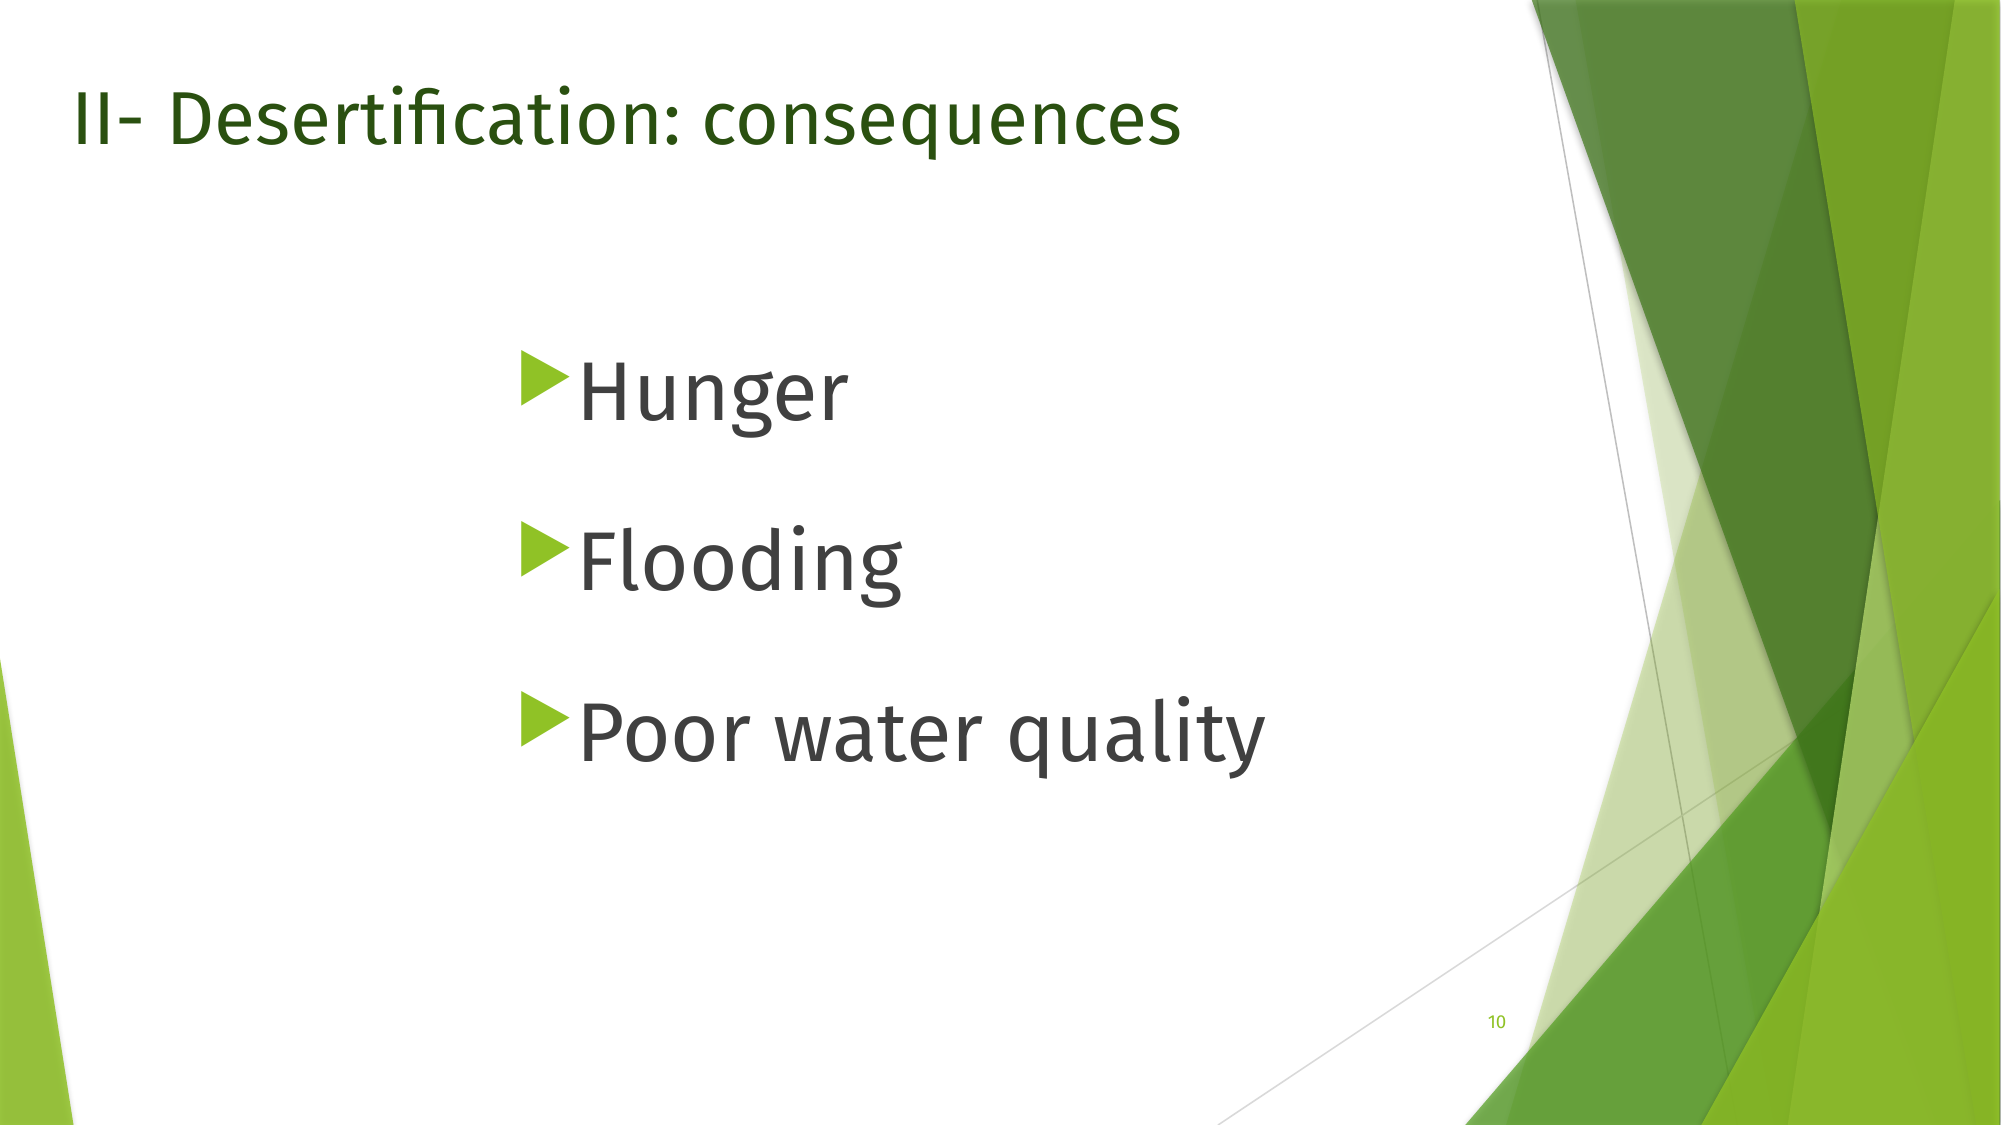

# II- Desertification: consequences
Hunger
Flooding
Poor water quality
10